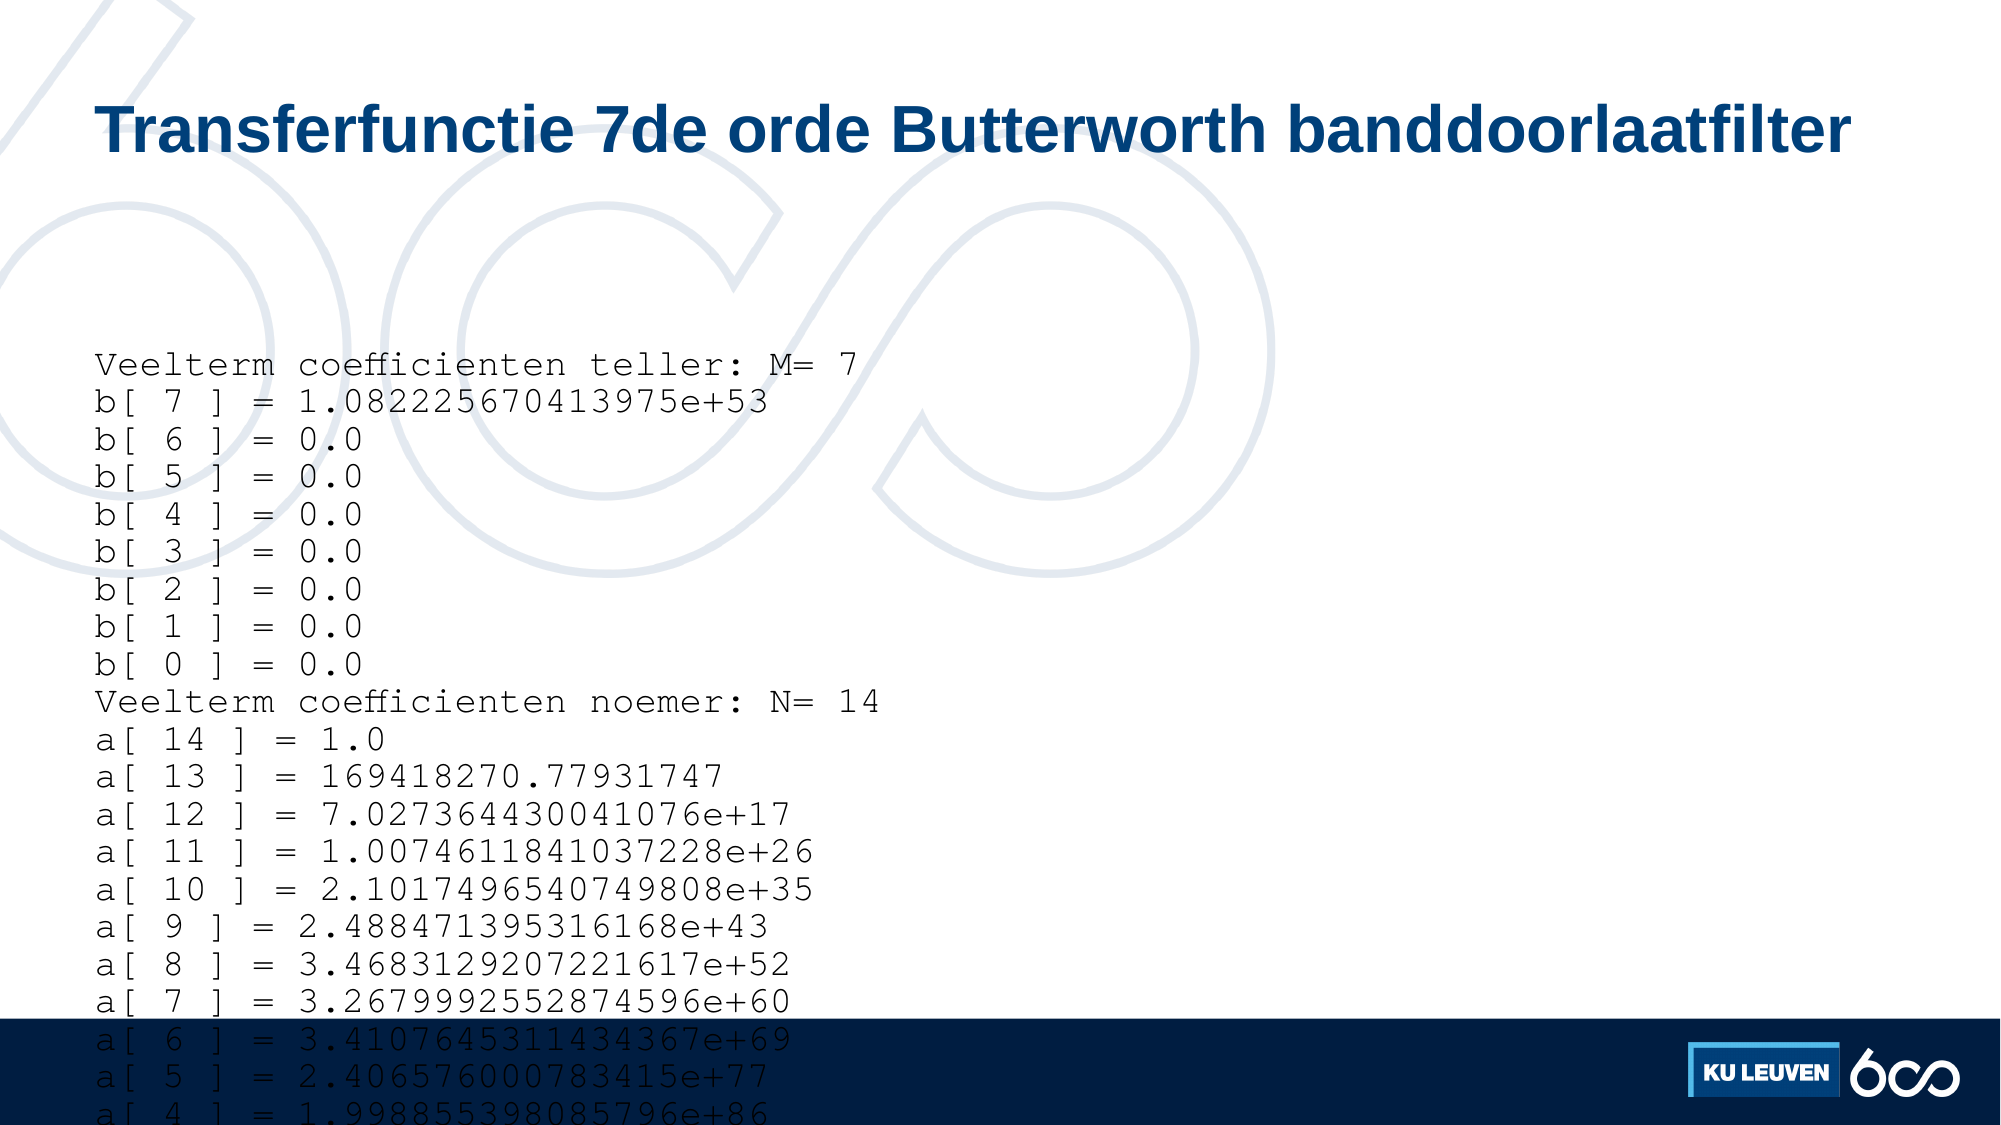

# Transferfunctie 7de orde Butterworth banddoorlaatfilter
Veelterm coefficienten teller: M= 7
b[ 7 ] = 1.082225670413975e+53
b[ 6 ] = 0.0
b[ 5 ] = 0.0
b[ 4 ] = 0.0
b[ 3 ] = 0.0
b[ 2 ] = 0.0
b[ 1 ] = 0.0
b[ 0 ] = 0.0
Veelterm coefficienten noemer: N= 14
a[ 14 ] = 1.0
a[ 13 ] = 169418270.77931747
a[ 12 ] = 7.027364430041076e+17
a[ 11 ] = 1.0074611841037228e+26
a[ 10 ] = 2.1017496540749808e+35
a[ 9 ] = 2.488471395316168e+43
a[ 8 ] = 3.4683129207221617e+52
a[ 7 ] = 3.2679992552874596e+60
a[ 6 ] = 3.4107645311434367e+69
a[ 5 ] = 2.406576000783415e+77
a[ 4 ] = 1.998855398085796e+86
a[ 3 ] = 9.422413939327687e+93
a[ 2 ] = 6.463381596708082e+102
a[ 1 ] = 1.5323607880306775e+110
a[ 0 ] = 8.894760315452719e+118